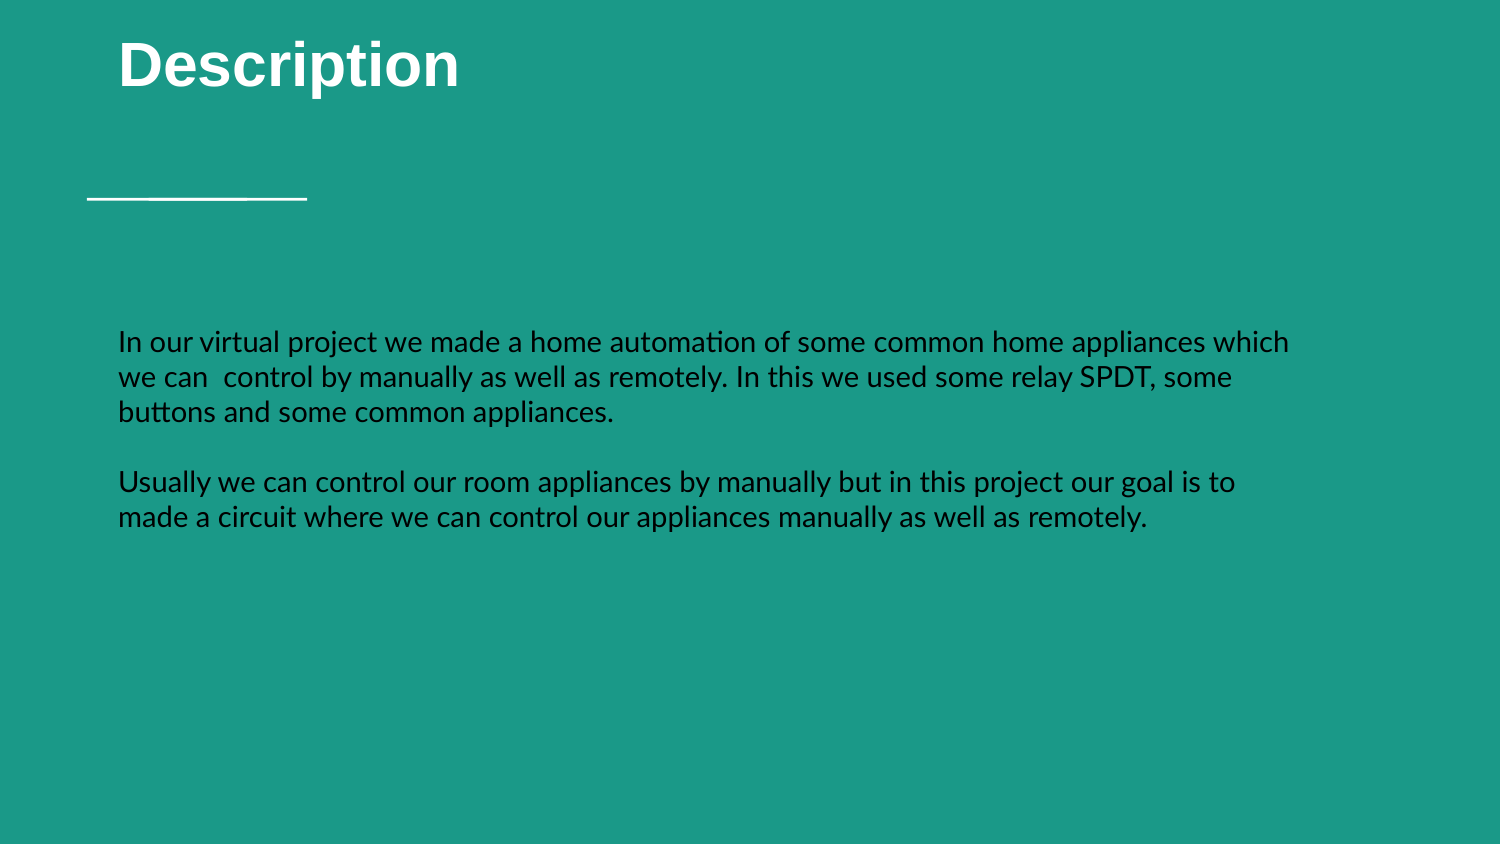

# Description
In our virtual project we made a home automation of some common home appliances which we can  control by manually as well as remotely. In this we used some relay SPDT, some buttons and some common appliances.

Usually we can control our room appliances by manually but in this project our goal is to made a circuit where we can control our appliances manually as well as remotely.